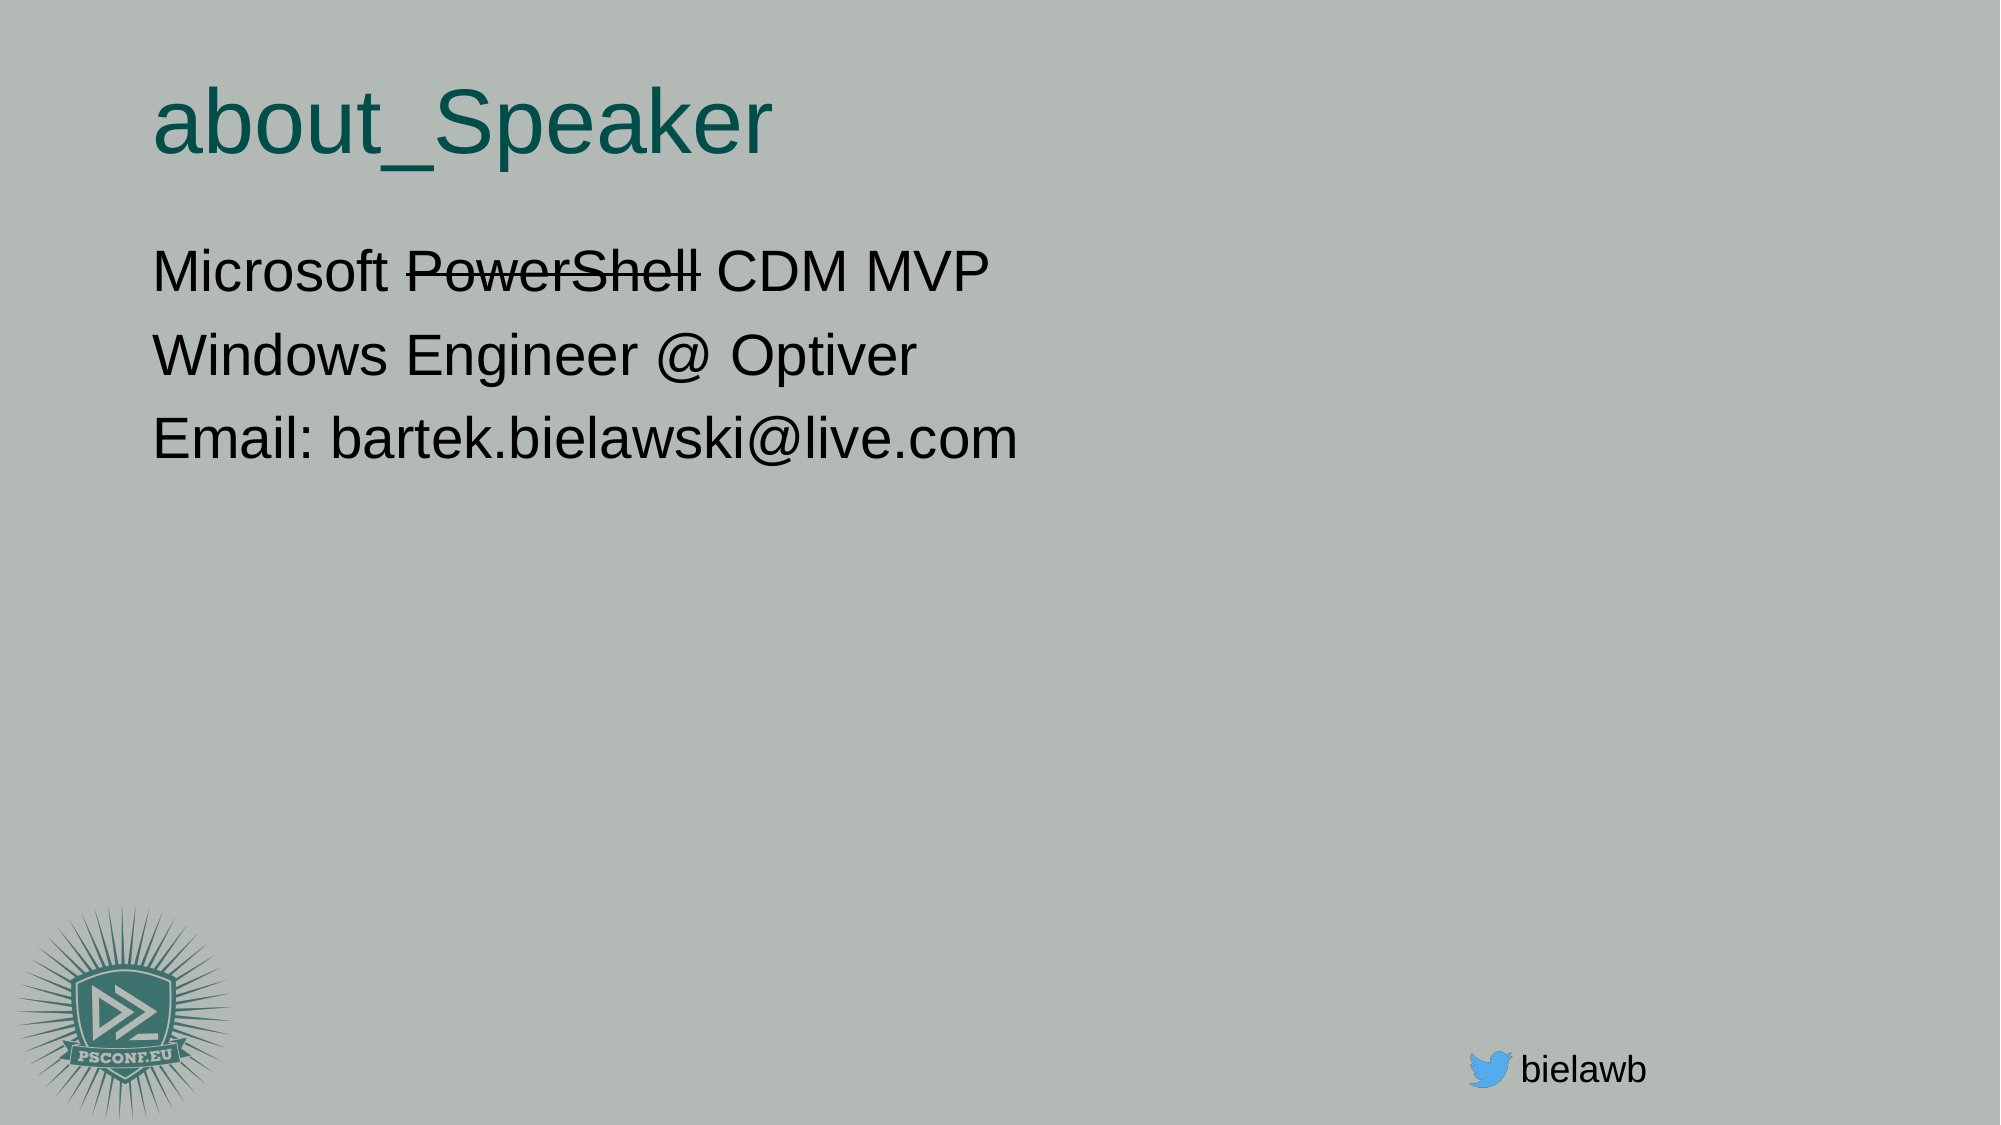

# about_Speaker
Microsoft PowerShell CDM MVP
Windows Engineer @ Optiver
Email: bartek.bielawski@live.com
bielawb